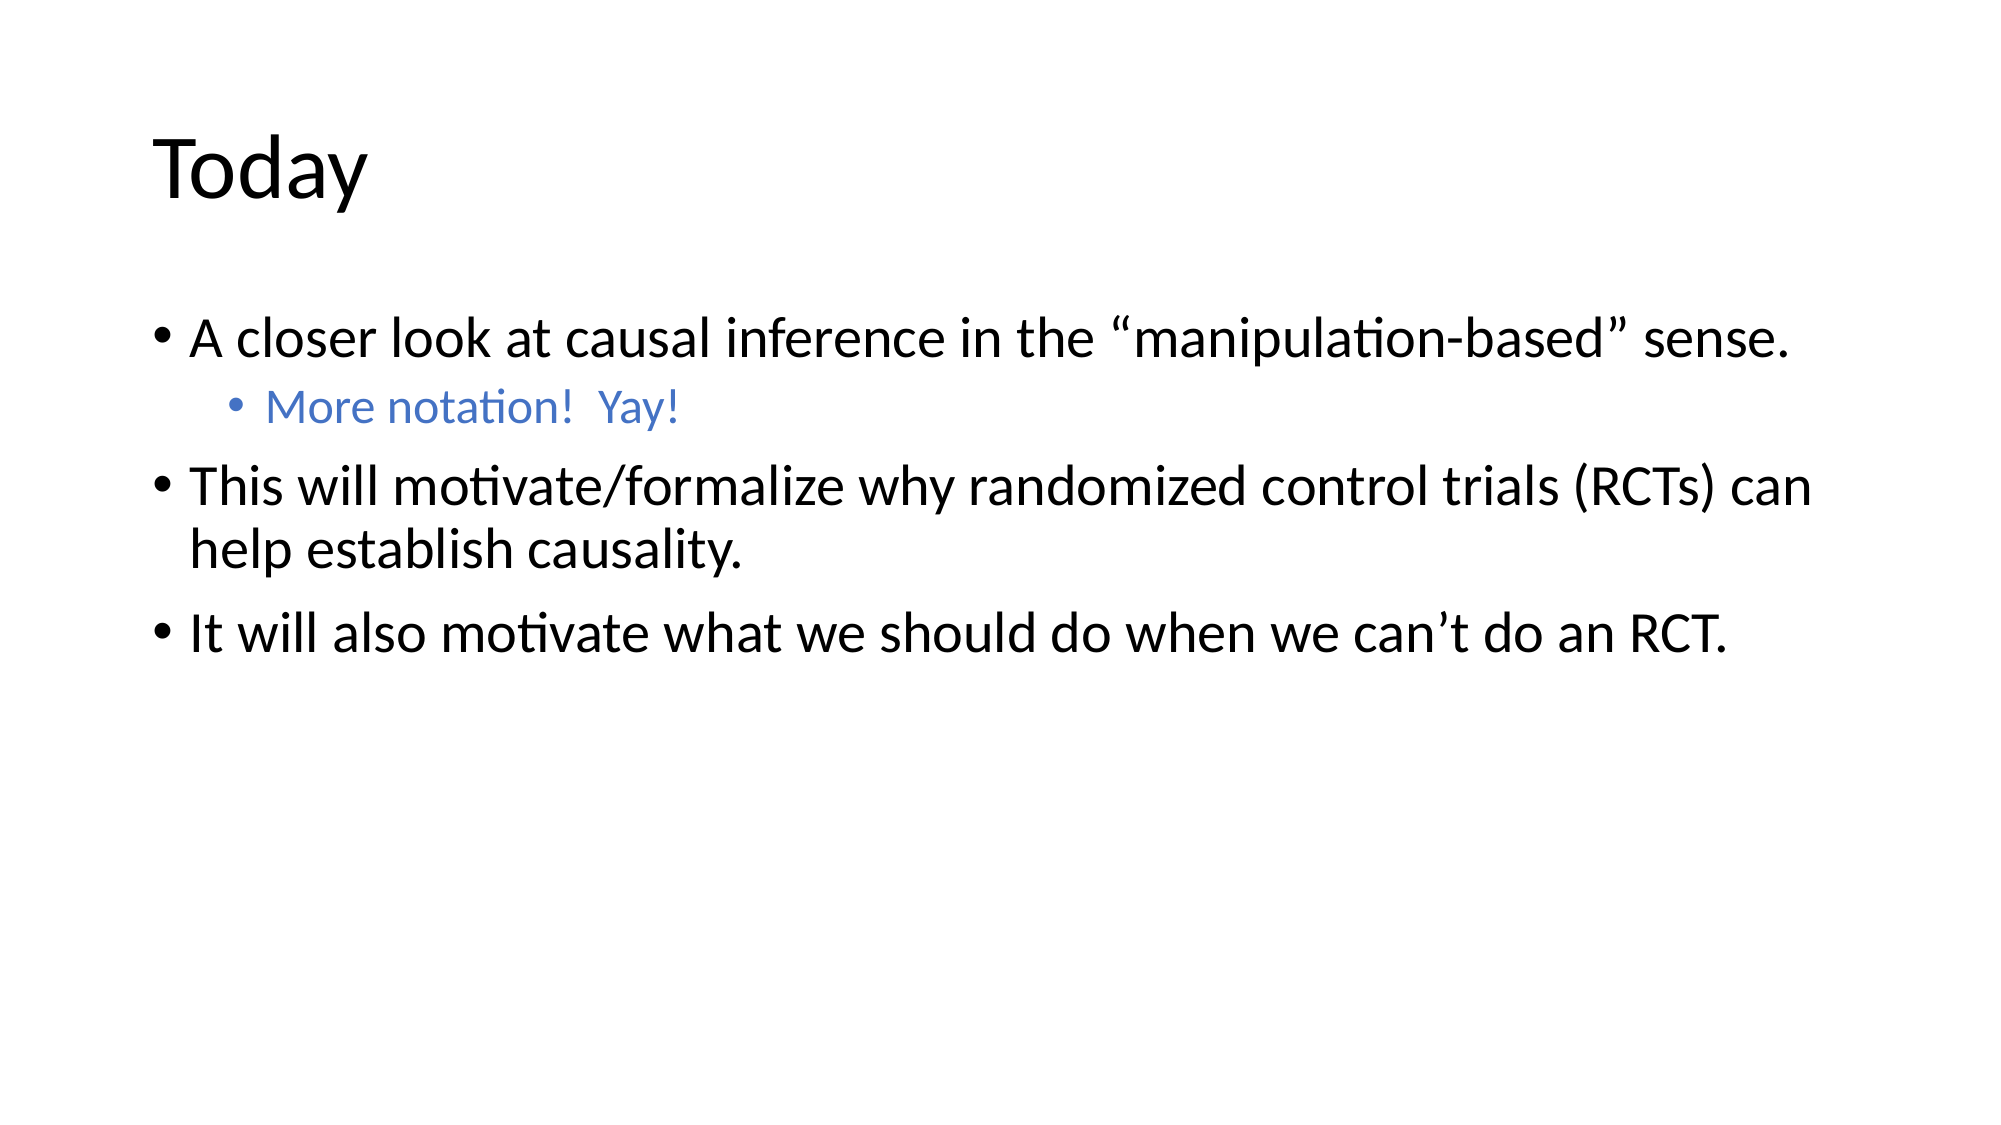

# Today
A closer look at causal inference in the “manipulation-based” sense.
More notation!  Yay!
This will motivate/formalize why randomized control trials (RCTs) can help establish causality.
It will also motivate what we should do when we can’t do an RCT.